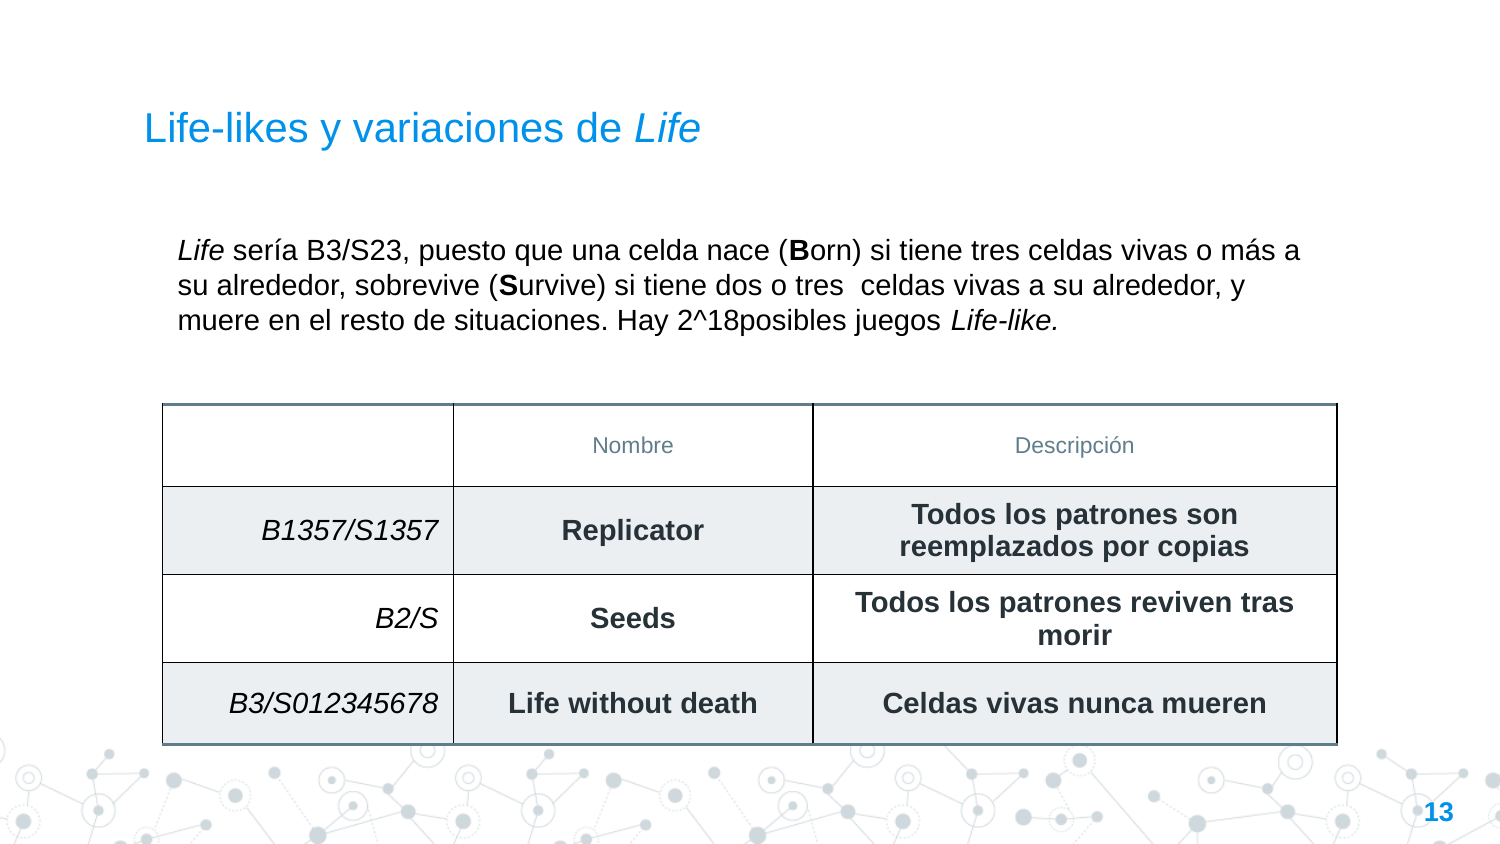

# Life-likes y variaciones de Life
Life sería B3/S23, puesto que una celda nace (Born) si tiene tres celdas vivas o más a su alrededor, sobrevive (Survive) si tiene dos o tres  celdas vivas a su alrededor, y muere en el resto de situaciones. Hay 2^18posibles juegos Life-like.
|  | Nombre | Descripción |
| --- | --- | --- |
| B1357/S1357 | Replicator | Todos los patrones son reemplazados por copias |
| B2/S | Seeds | Todos los patrones reviven tras morir |
| B3/S012345678 | Life without death | Celdas vivas nunca mueren |
13